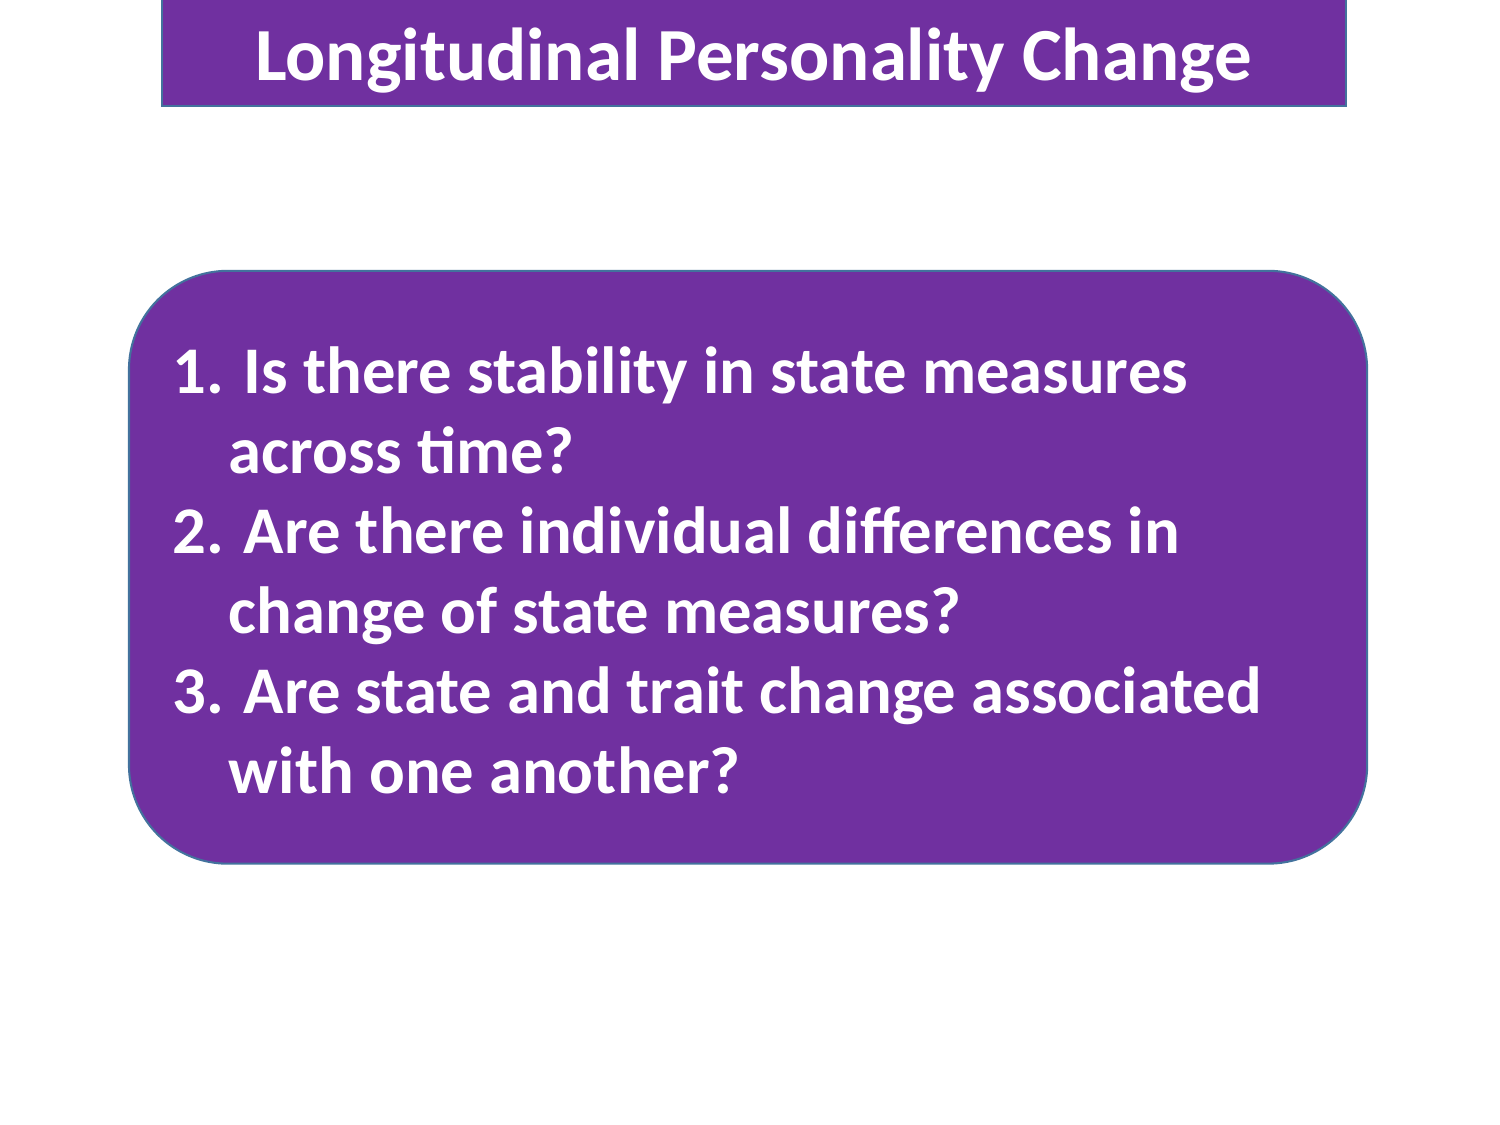

Longitudinal Personality Change
 Is there stability in state measures across time?
 Are there individual differences in change of state measures?
 Are state and trait change associated with one another?